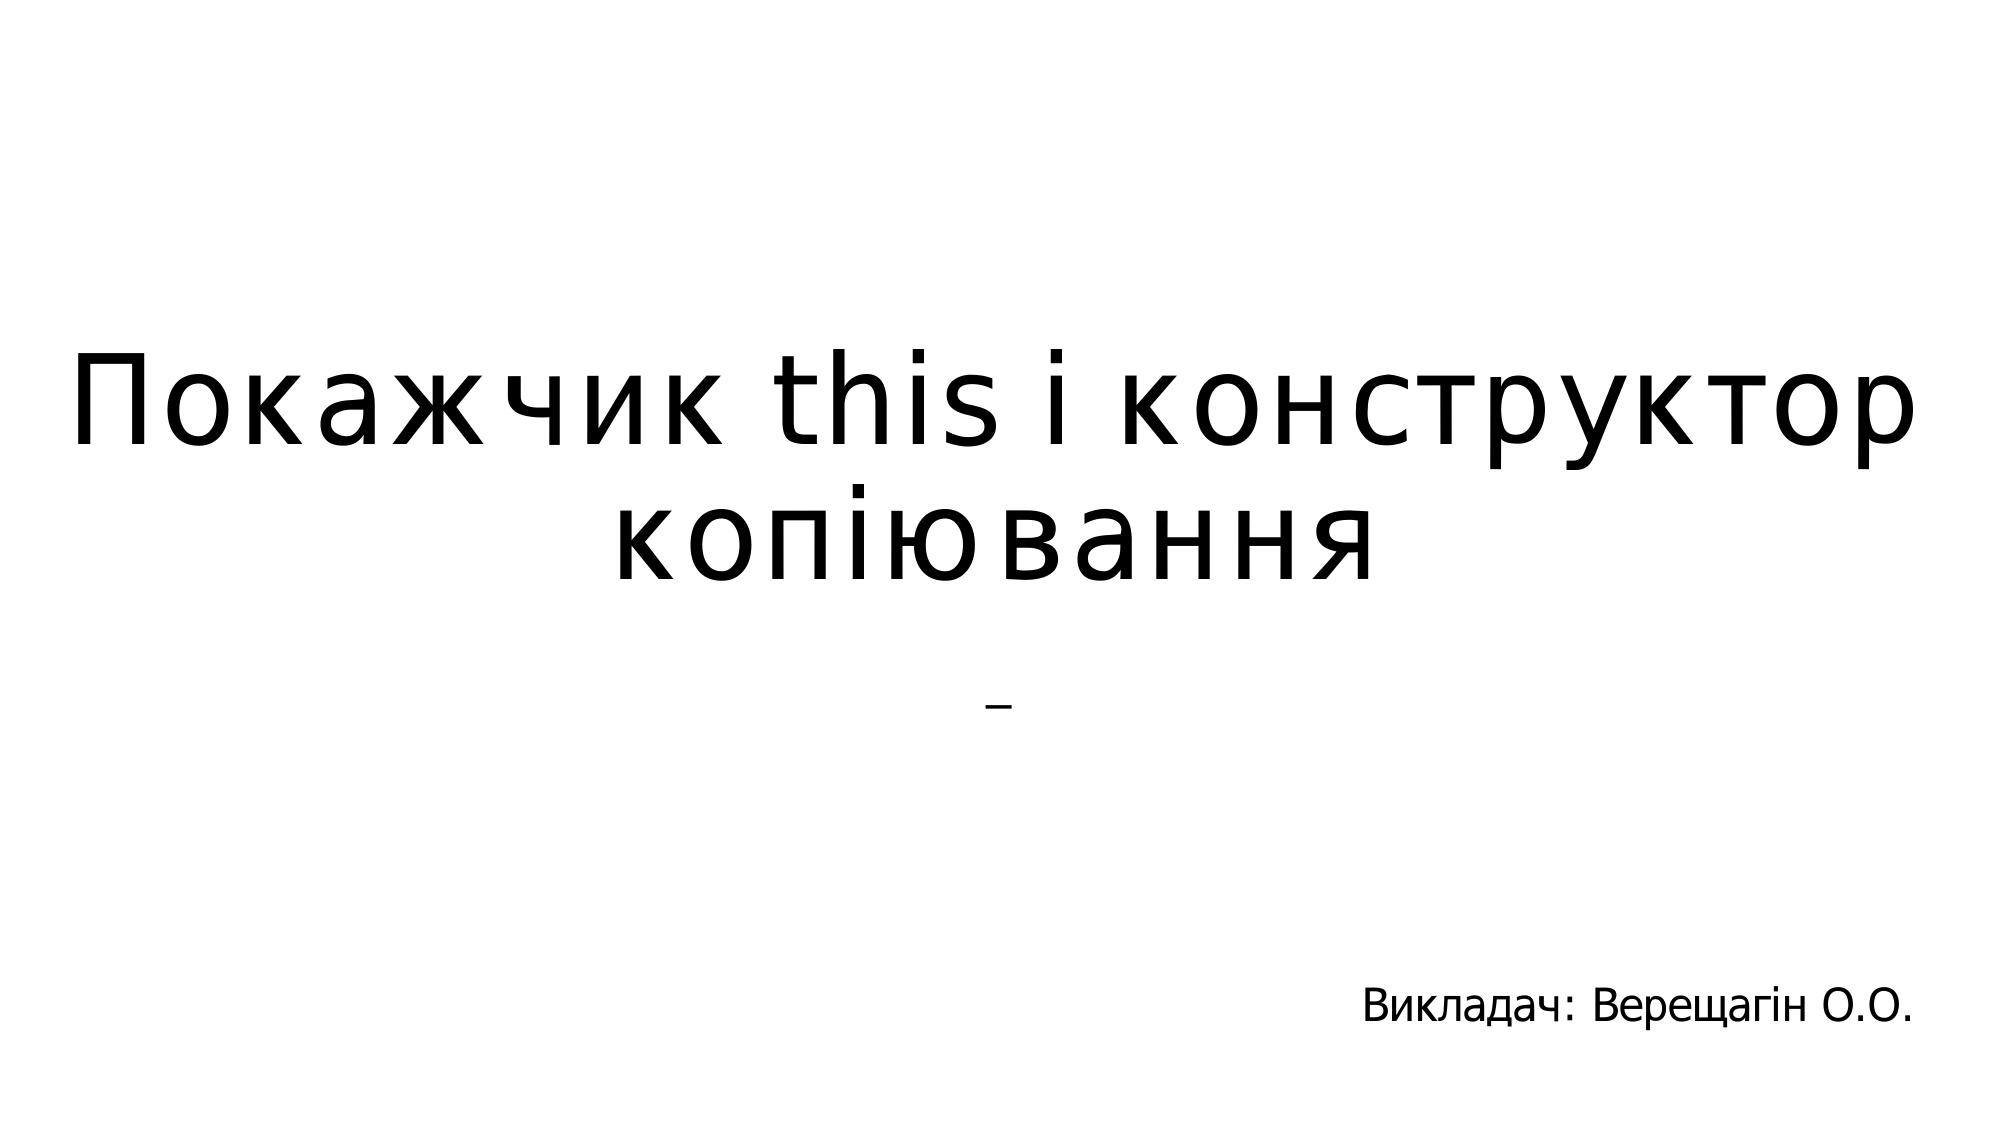

# Покажчик this і конструктор копіювання
_
Викладач: Верещагін О.О.